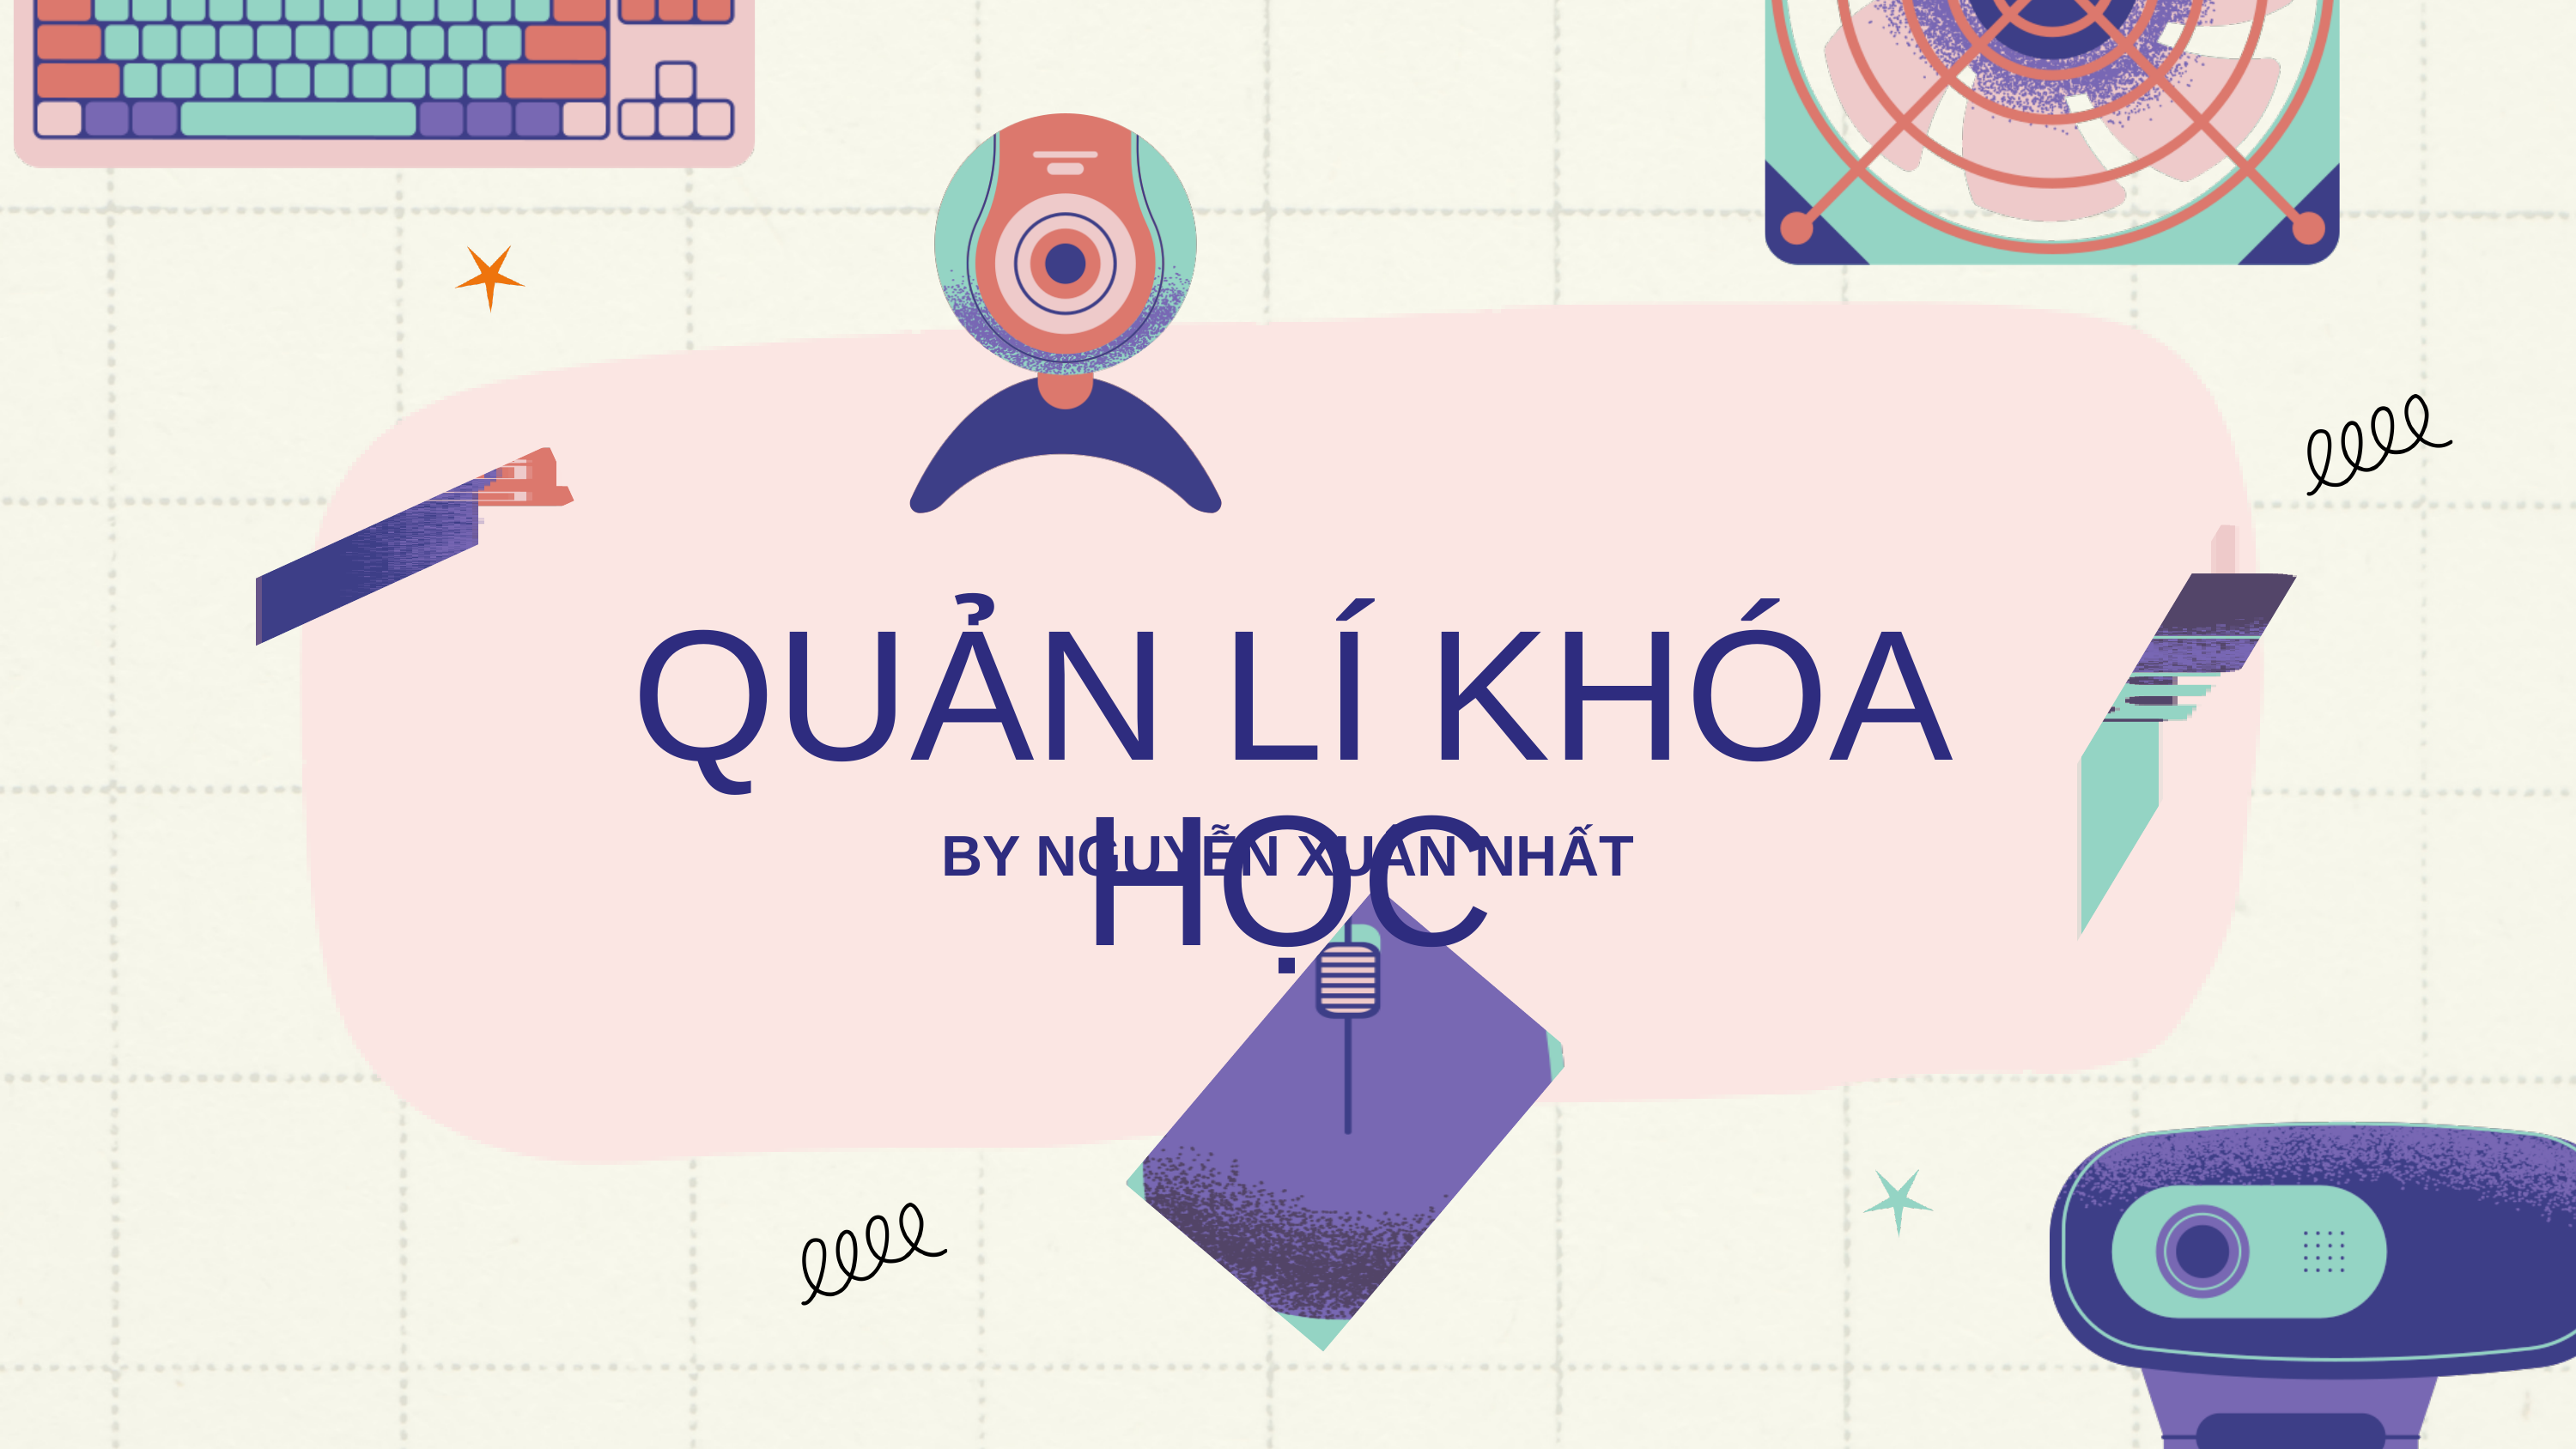

QUẢN LÍ KHÓA HỌC
BY NGUYỄN XUÂN NHẤT